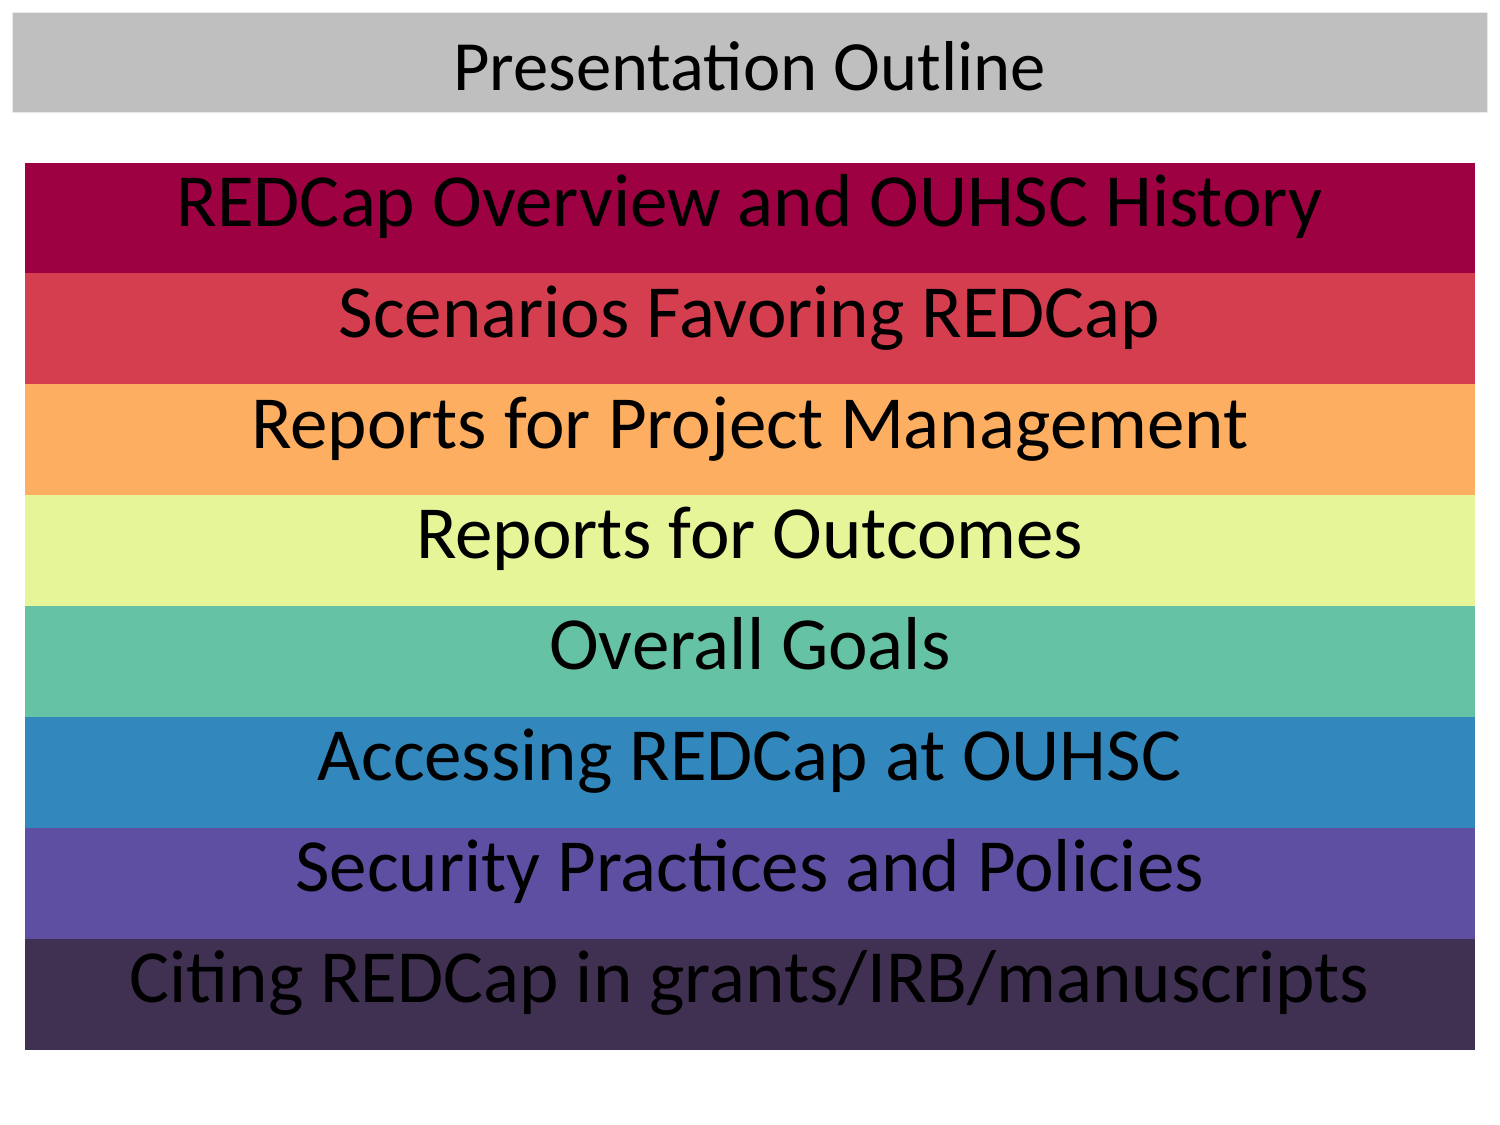

# Presentation Outline

| REDCap Overview and OUHSC History |
| --- |
| Scenarios Favoring REDCap |
| Reports for Project Management |
| Reports for Outcomes |
| Overall Goals |
| Accessing REDCap at OUHSC |
| Security Practices and Policies |
| Citing REDCap in grants/IRB/manuscripts |